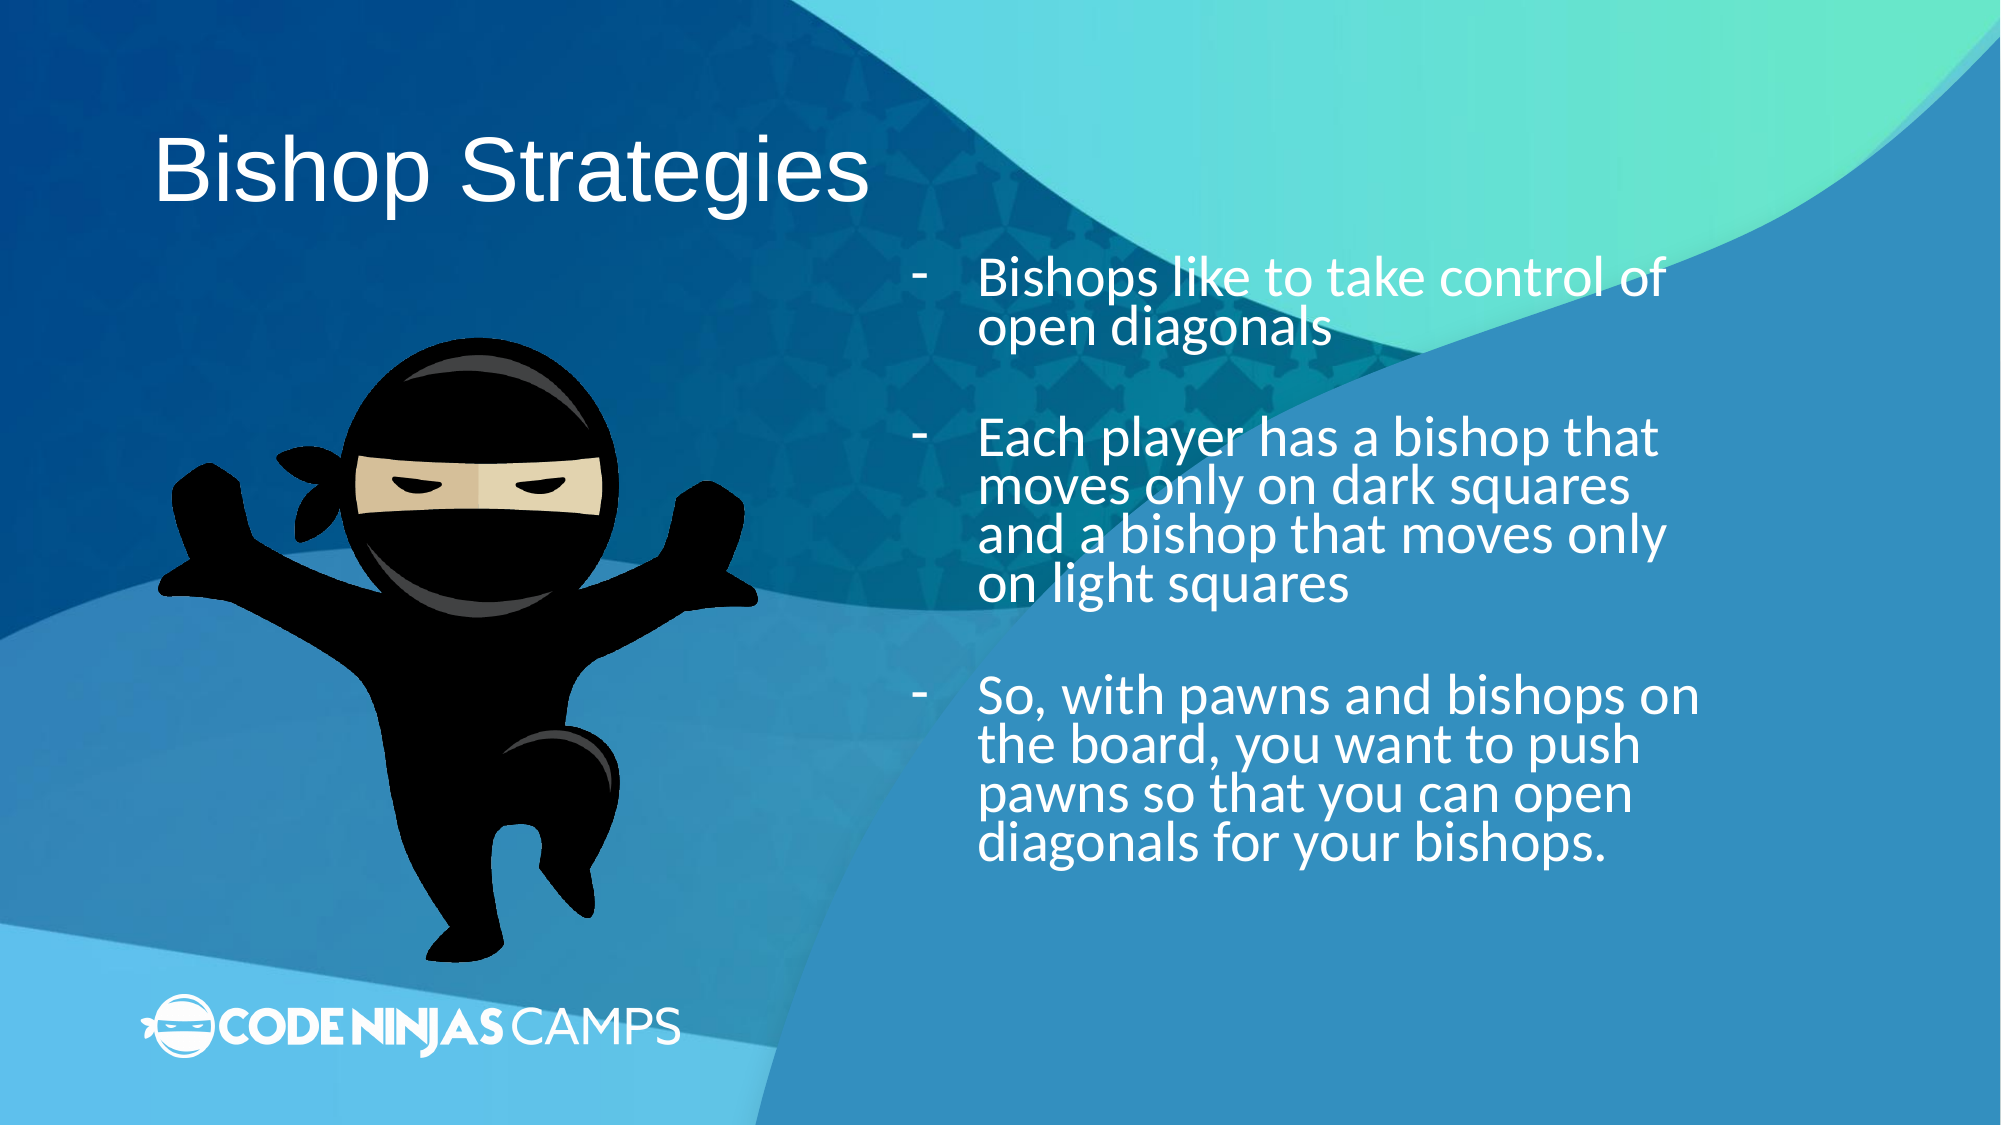

# Bishop Strategies
Bishops like to take control of open diagonals

Each player has a bishop that moves only on dark squares and a bishop that moves only on light squares

So, with pawns and bishops on the board, you want to push pawns so that you can open diagonals for your bishops.